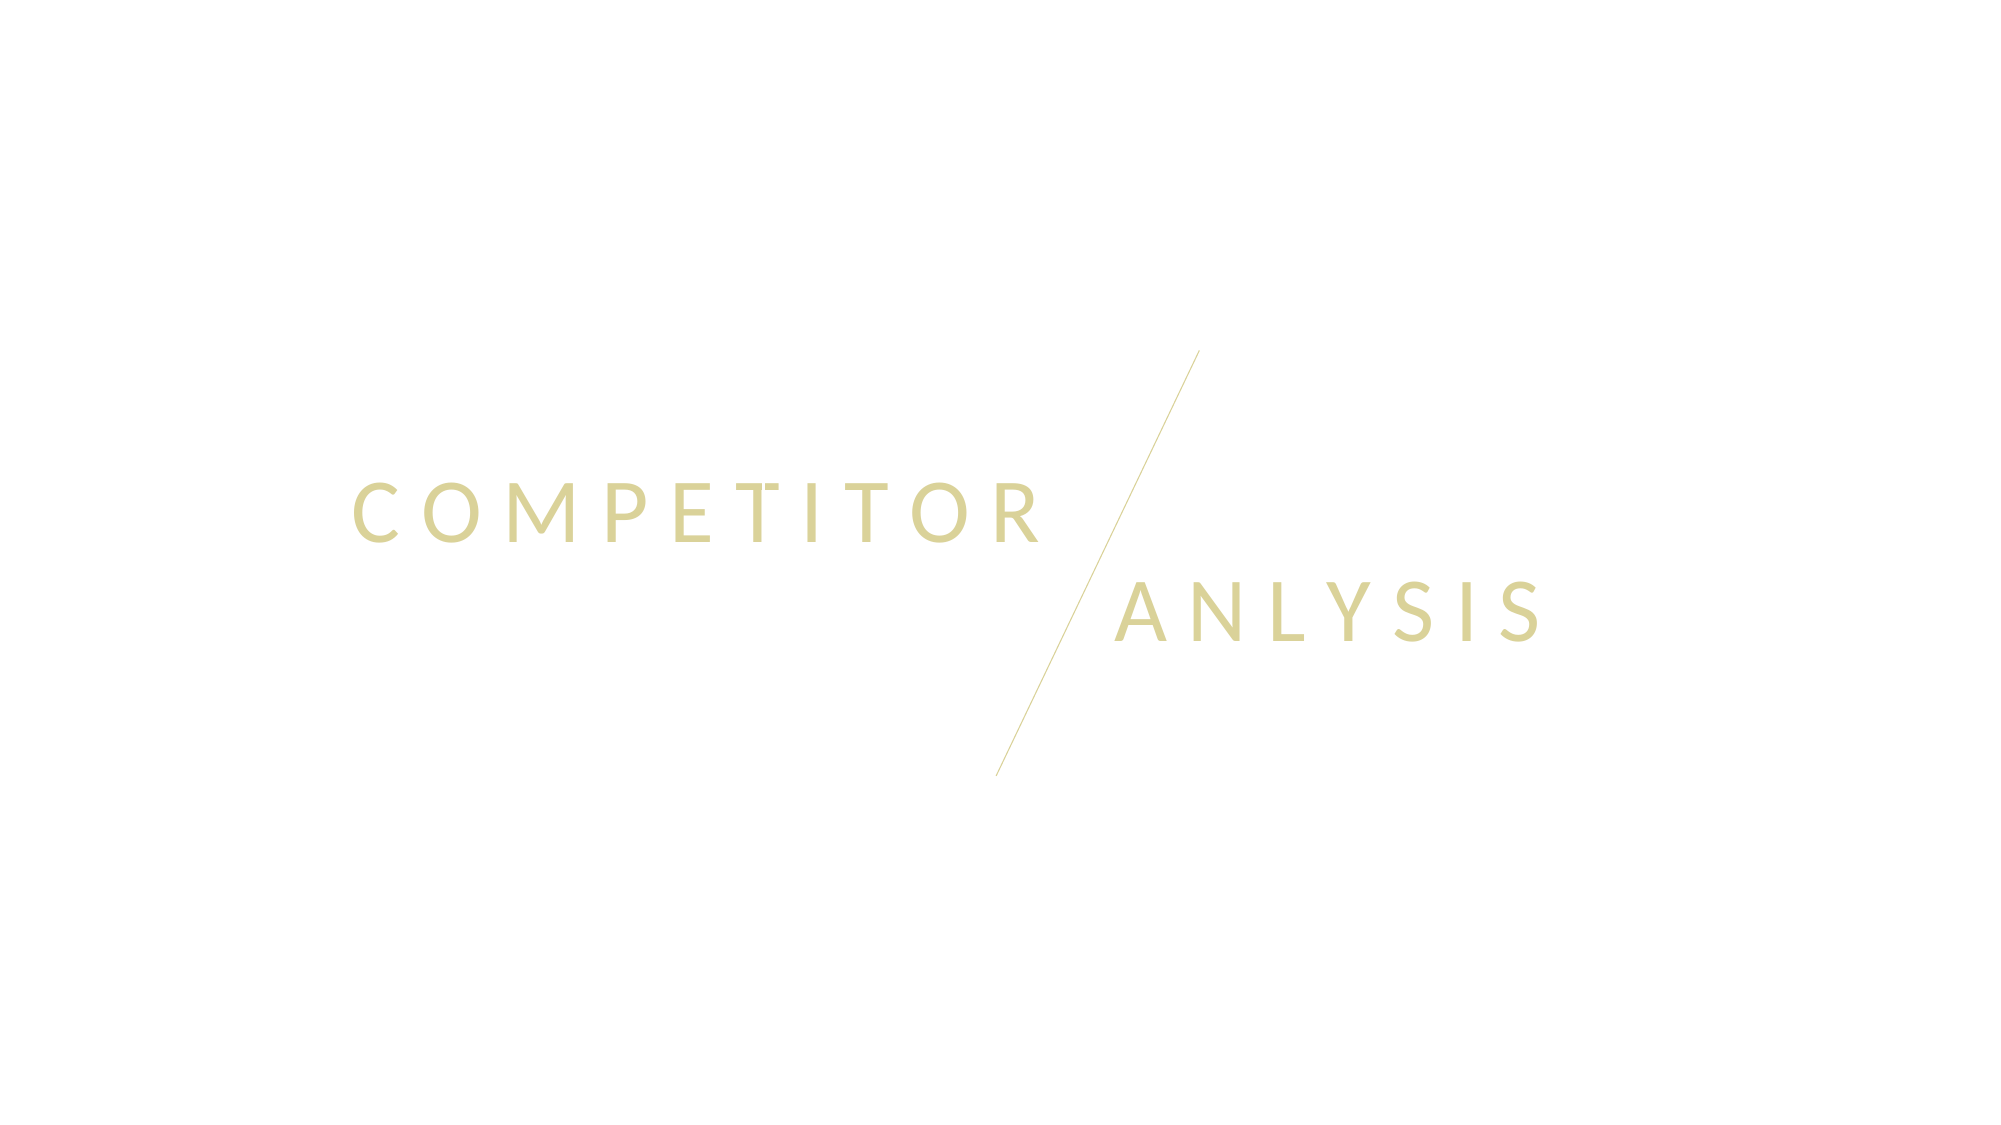

# C O M P E T I T O R A N L Y S I S
M A L E R E I     Usability Testing and Verification
7